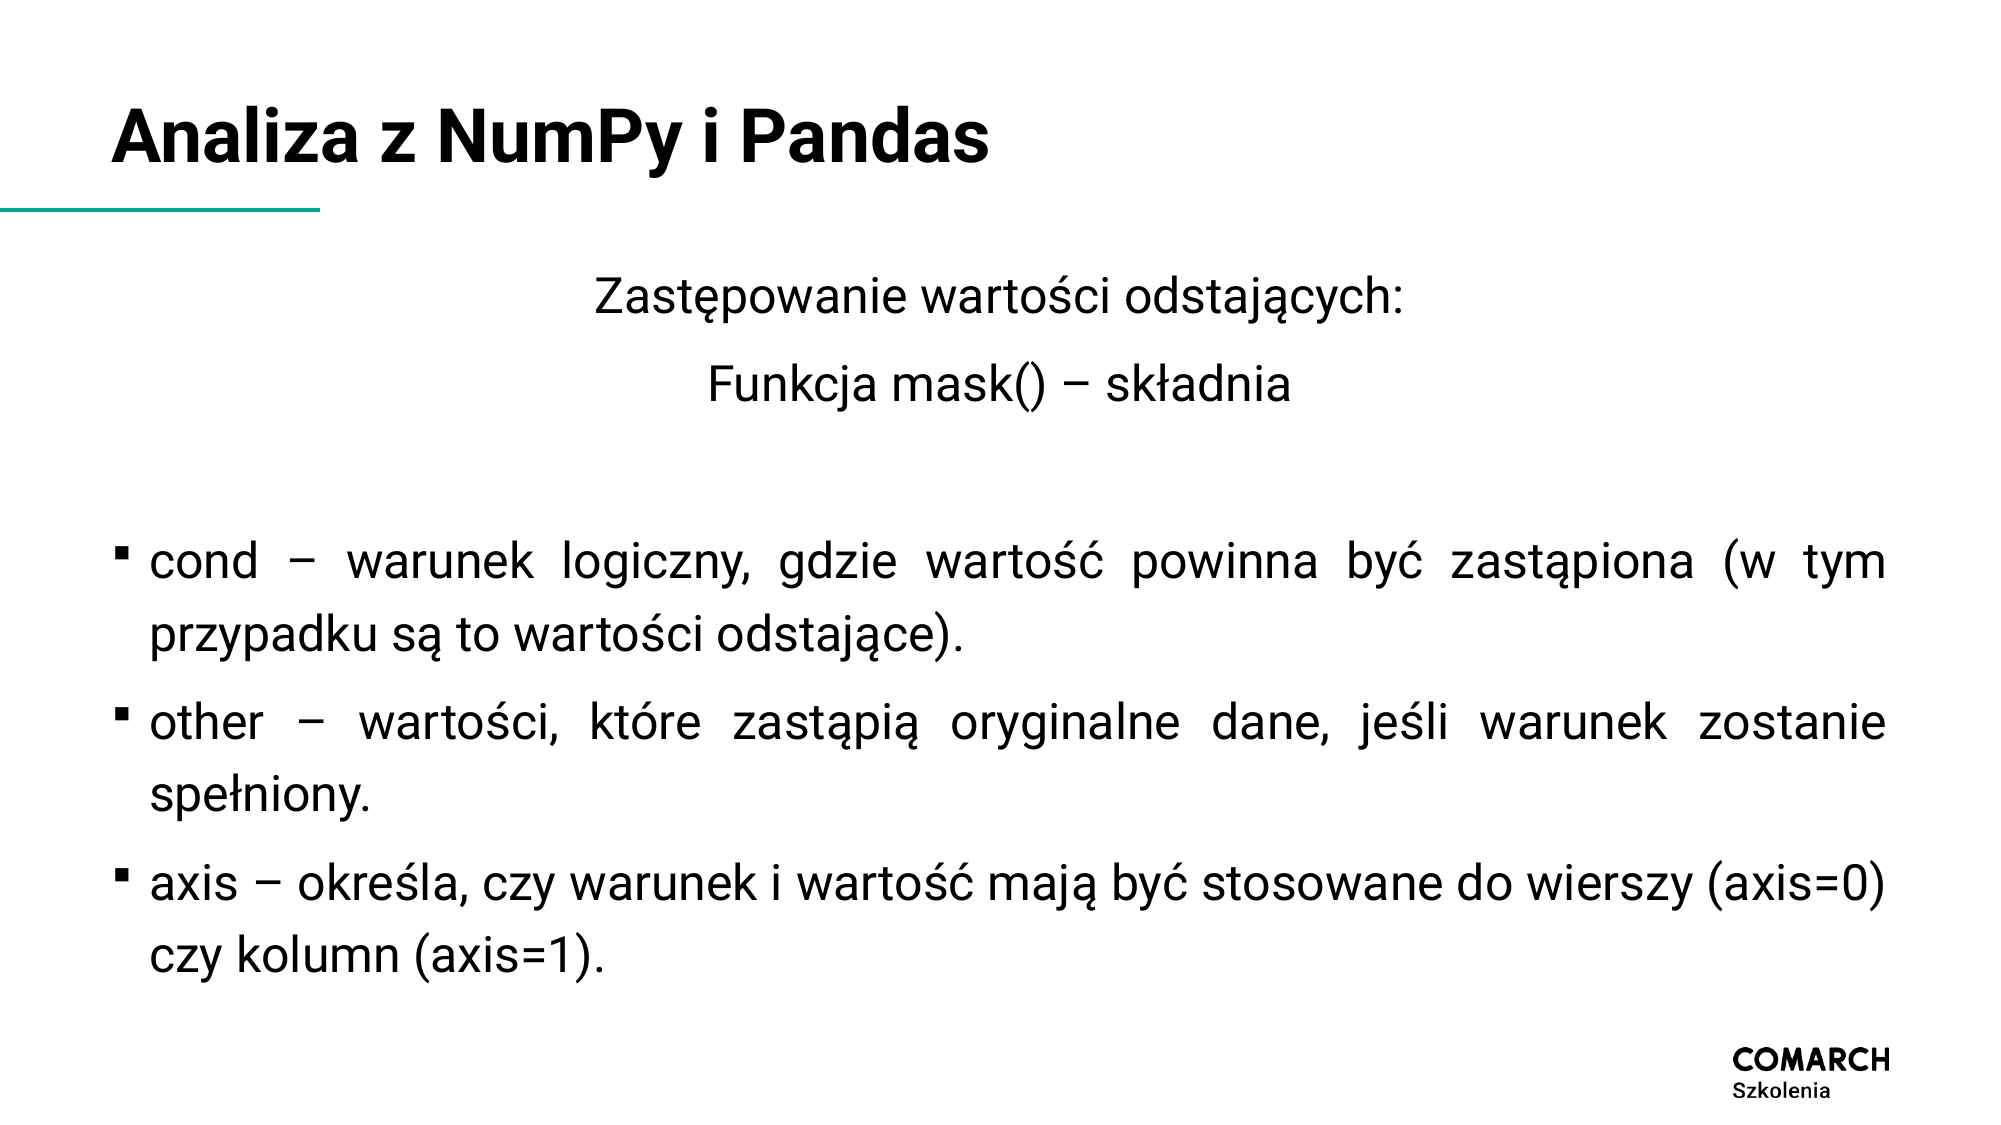

# Analiza z NumPy i Pandas
Zastępowanie wartości odstających:
Funkcja mask() – składnia

cond – warunek logiczny, gdzie wartość powinna być zastąpiona (w tym przypadku są to wartości odstające).
other – wartości, które zastąpią oryginalne dane, jeśli warunek zostanie spełniony.
axis – określa, czy warunek i wartość mają być stosowane do wierszy (axis=0) czy kolumn (axis=1).